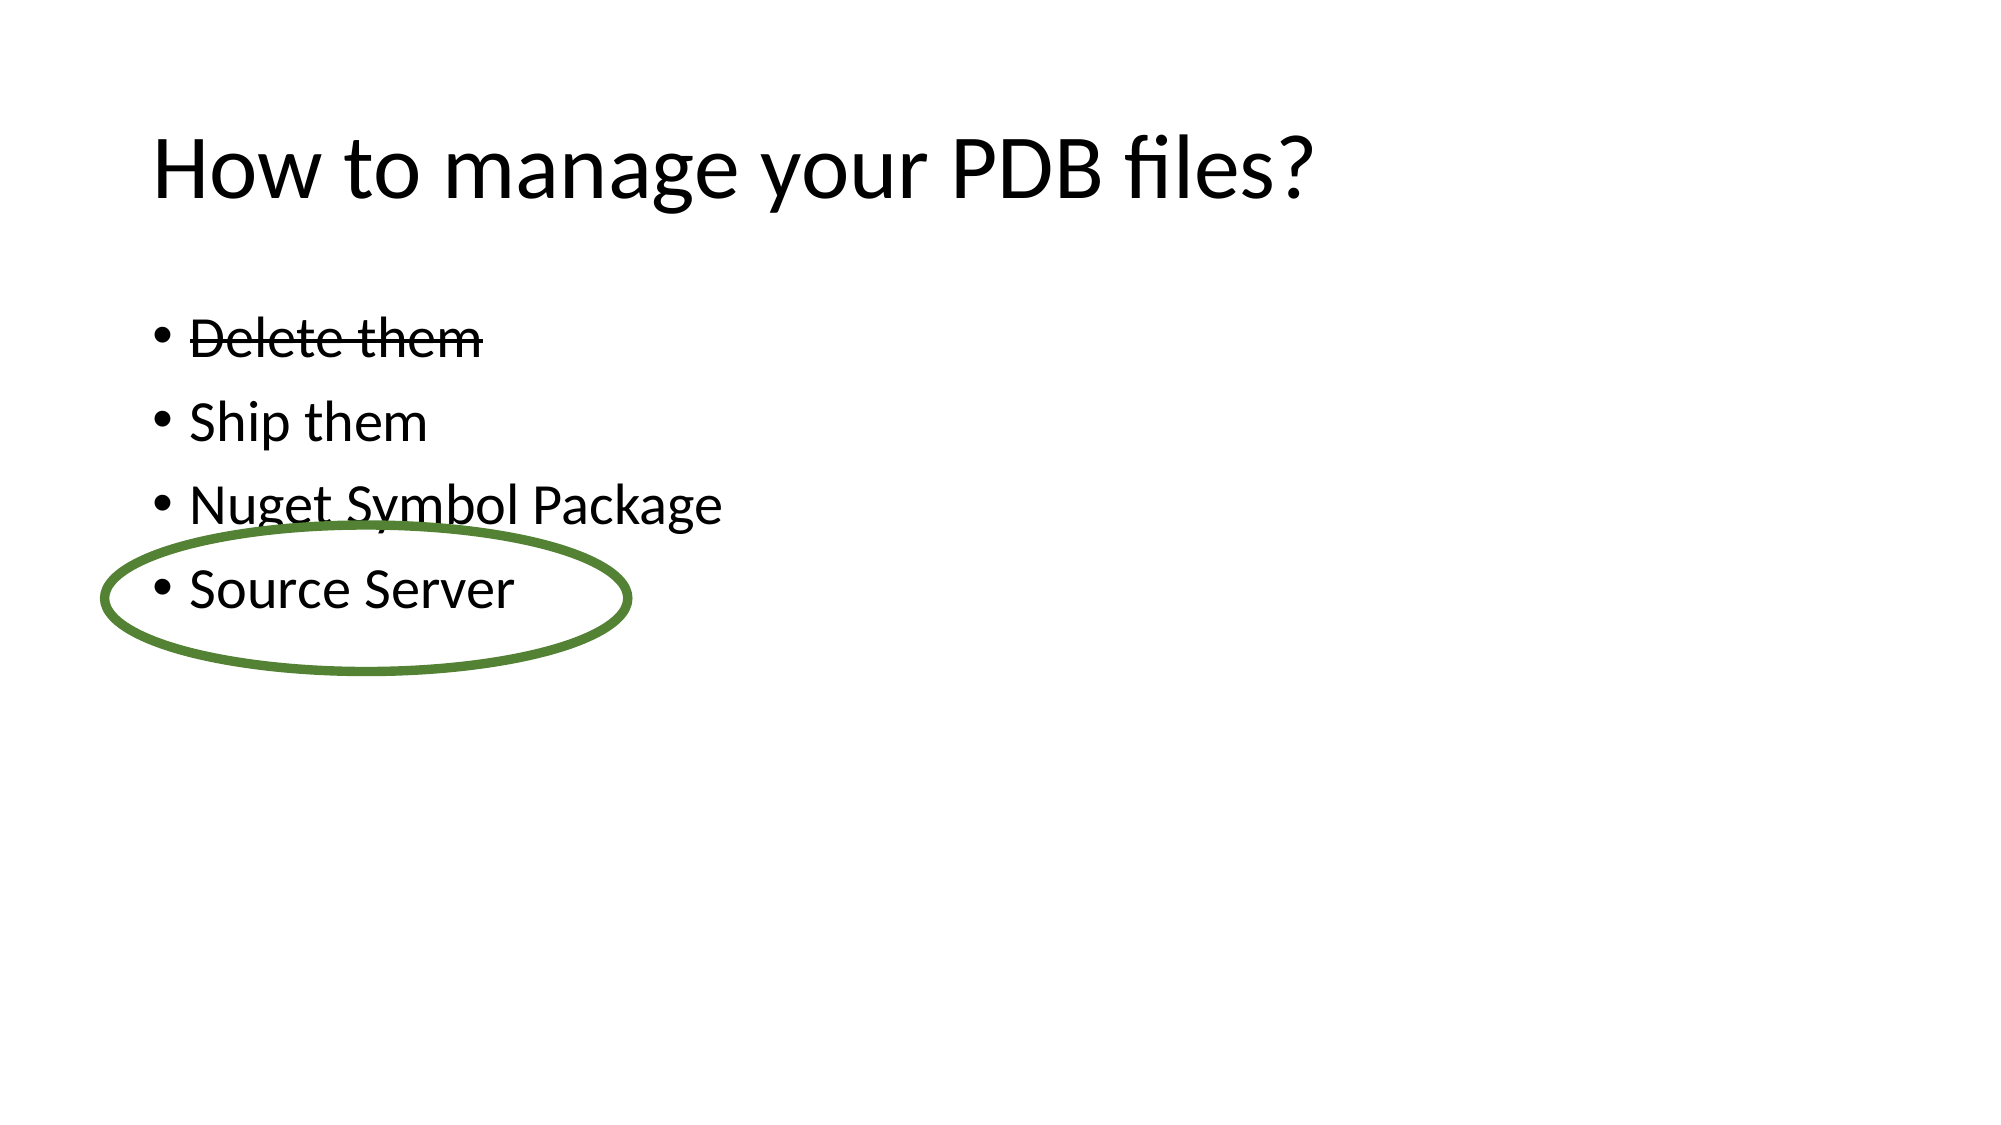

# How to manage your PDB files?
Delete them
Ship them
Nuget Symbol Package
Source Server